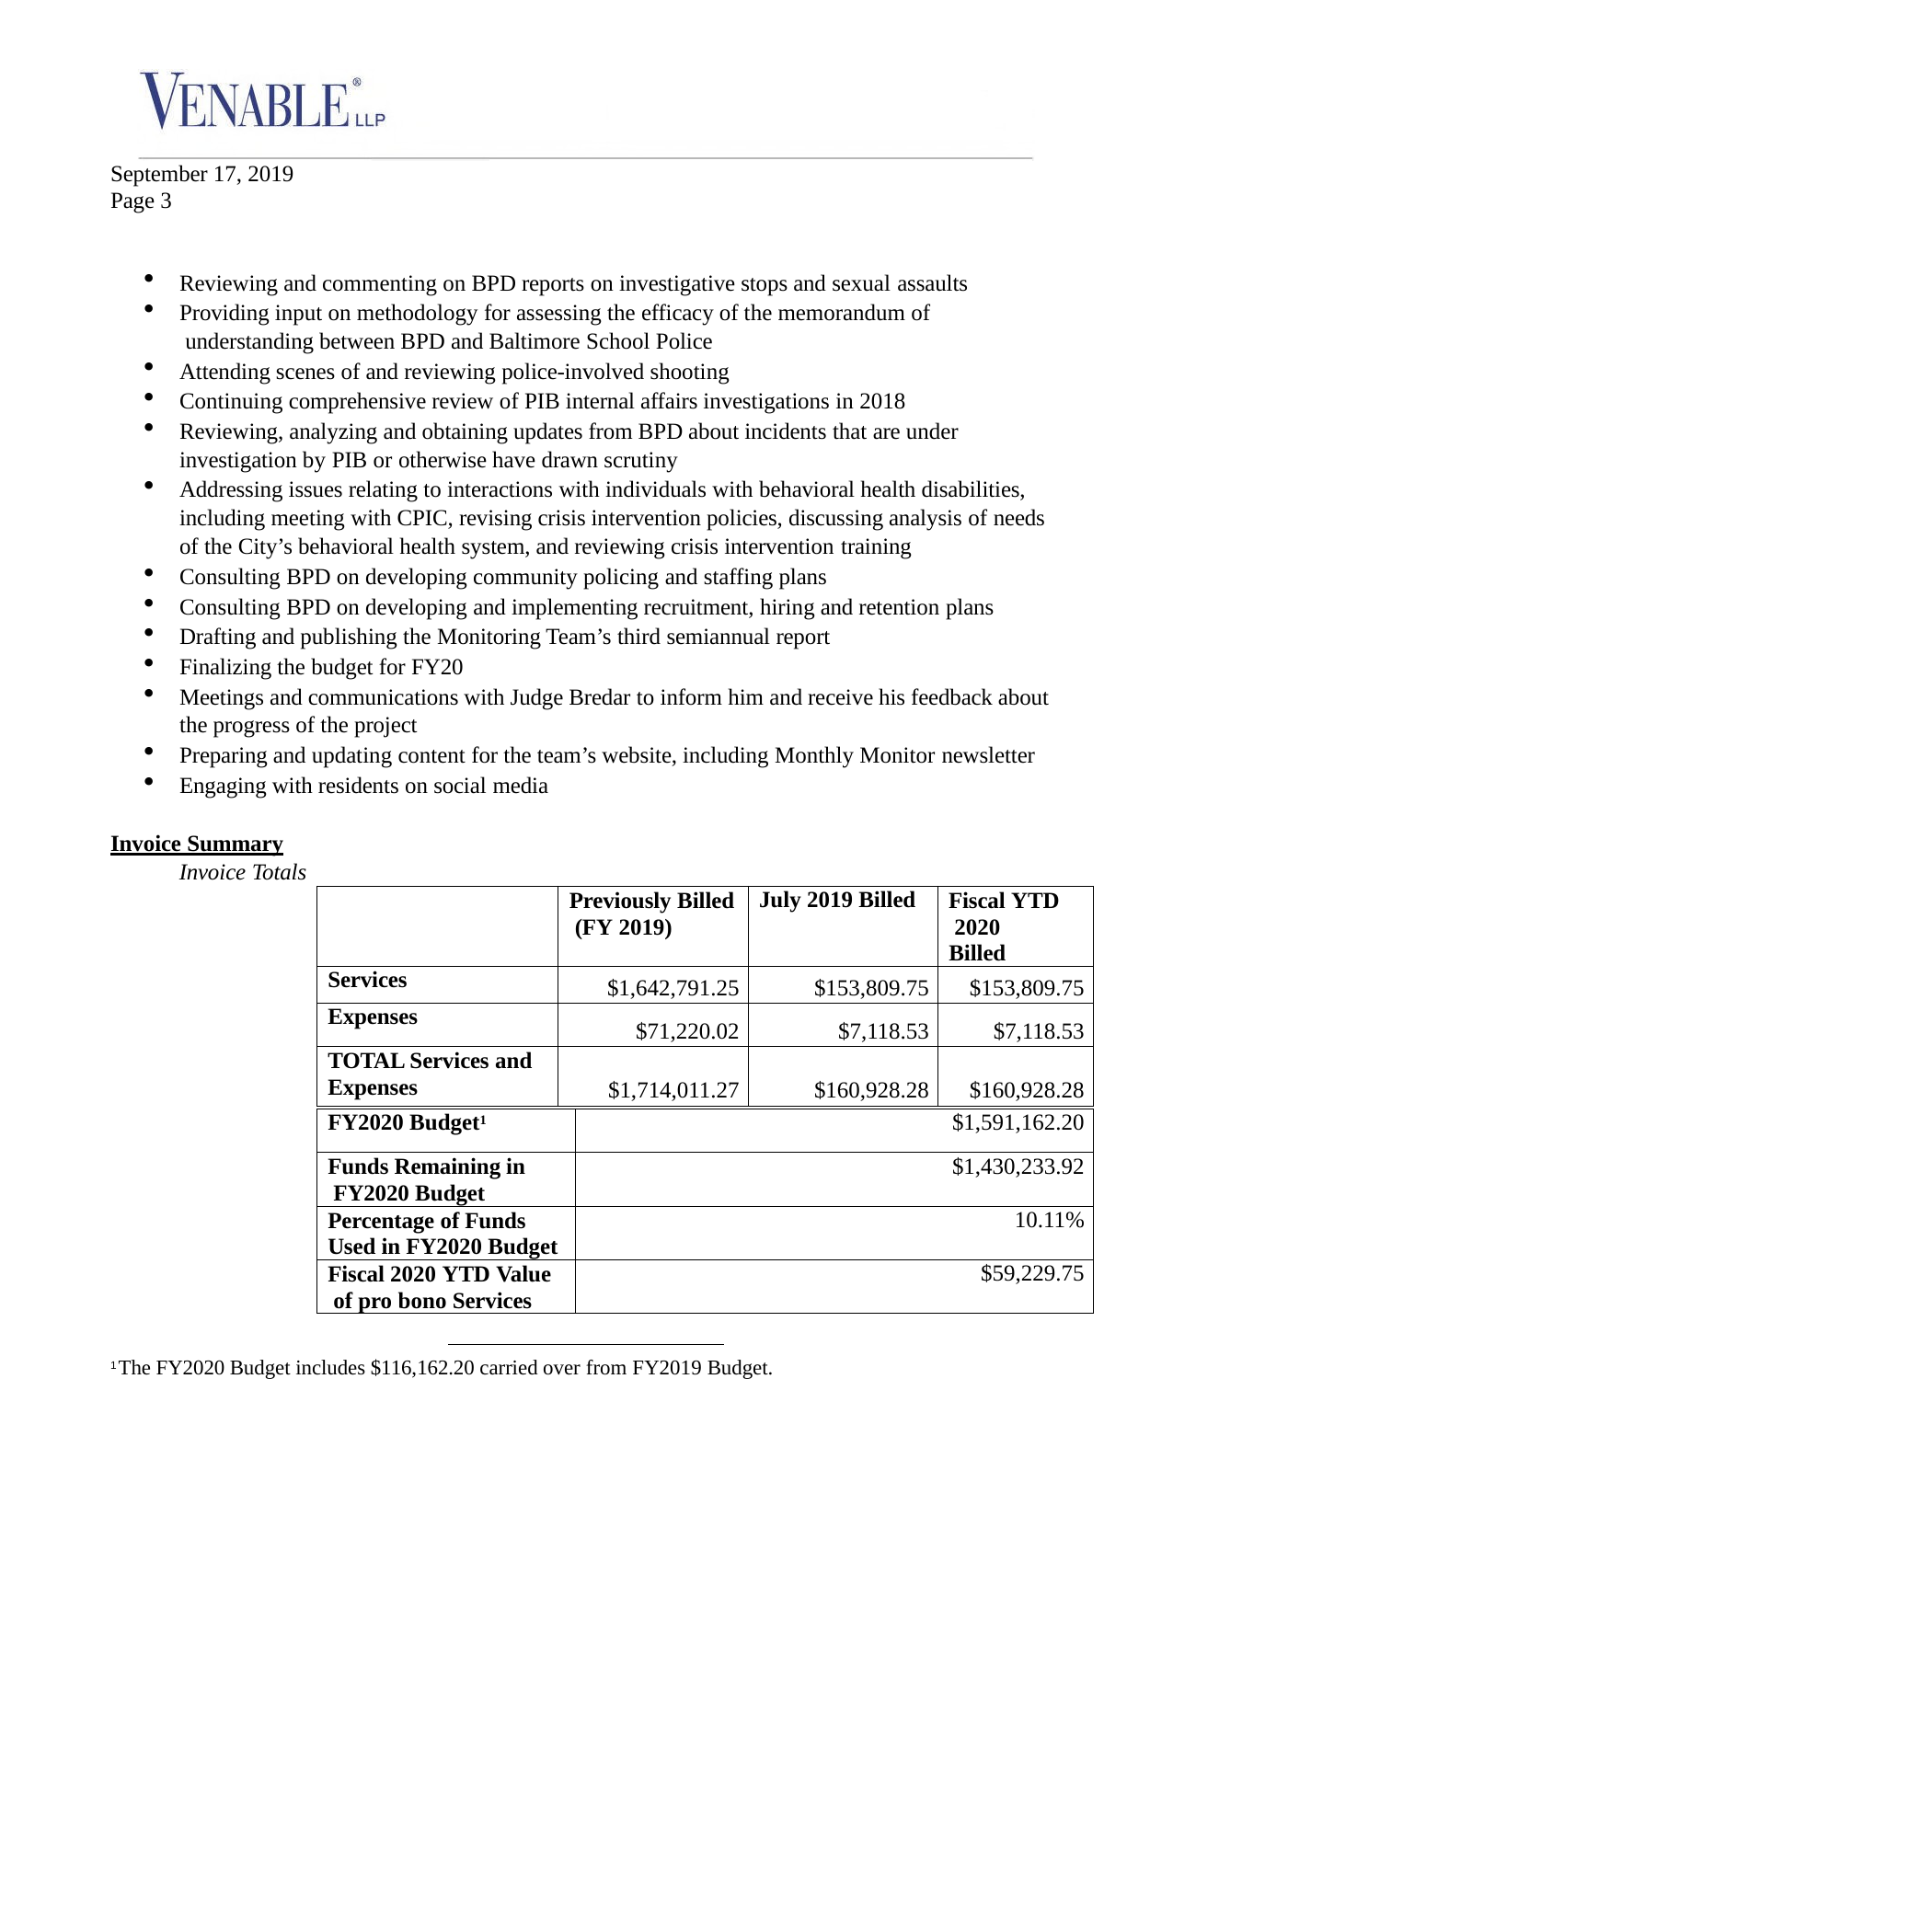

September 17, 2019
Page 3

Reviewing and commenting on BPD reports on investigative stops and sexual assaults
Providing input on methodology for assessing the efficacy of the memorandum of  understanding between BPD and Baltimore School Police
Attending scenes of and reviewing police-involved shooting
Continuing comprehensive review of PIB internal affairs investigations in 2018
Reviewing, analyzing and obtaining updates from BPD about incidents that are under  investigation by PIB or otherwise have drawn scrutiny
Addressing issues relating to interactions with individuals with behavioral health disabilities,  including meeting with CPIC, revising crisis intervention policies, discussing analysis of needs  of the City’s behavioral health system, and reviewing crisis intervention training
Consulting BPD on developing community policing and staffing plans
Consulting BPD on developing and implementing recruitment, hiring and retention plans
Drafting and publishing the Monitoring Team’s third semiannual report
Finalizing the budget for FY20
Meetings and communications with Judge Bredar to inform him and receive his feedback about  the progress of the project
Preparing and updating content for the team’s website, including Monthly Monitor newsletter
Engaging with residents on social media

Invoice Summary
Invoice Totals
|  | Previously Billed (FY 2019) | July 2019 Billed | Fiscal YTD 2020 Billed |
| --- | --- | --- | --- |
| Services | $1,642,791.25 | $153,809.75 | $153,809.75 |
| Expenses | $71,220.02 | $7,118.53 | $7,118.53 |
| TOTAL Services and Expenses | $1,714,011.27 | $160,928.28 | $160,928.28 |
| FY2020 Budget1 | $1,591,162.20 |
| --- | --- |
| Funds Remaining in FY2020 Budget | $1,430,233.92 |
| Percentage of Funds Used in FY2020 Budget | 10.11% |
| Fiscal 2020 YTD Value of pro bono Services | $59,229.75 |

1 The FY2020 Budget includes $116,162.20 carried over from FY2019 Budget.